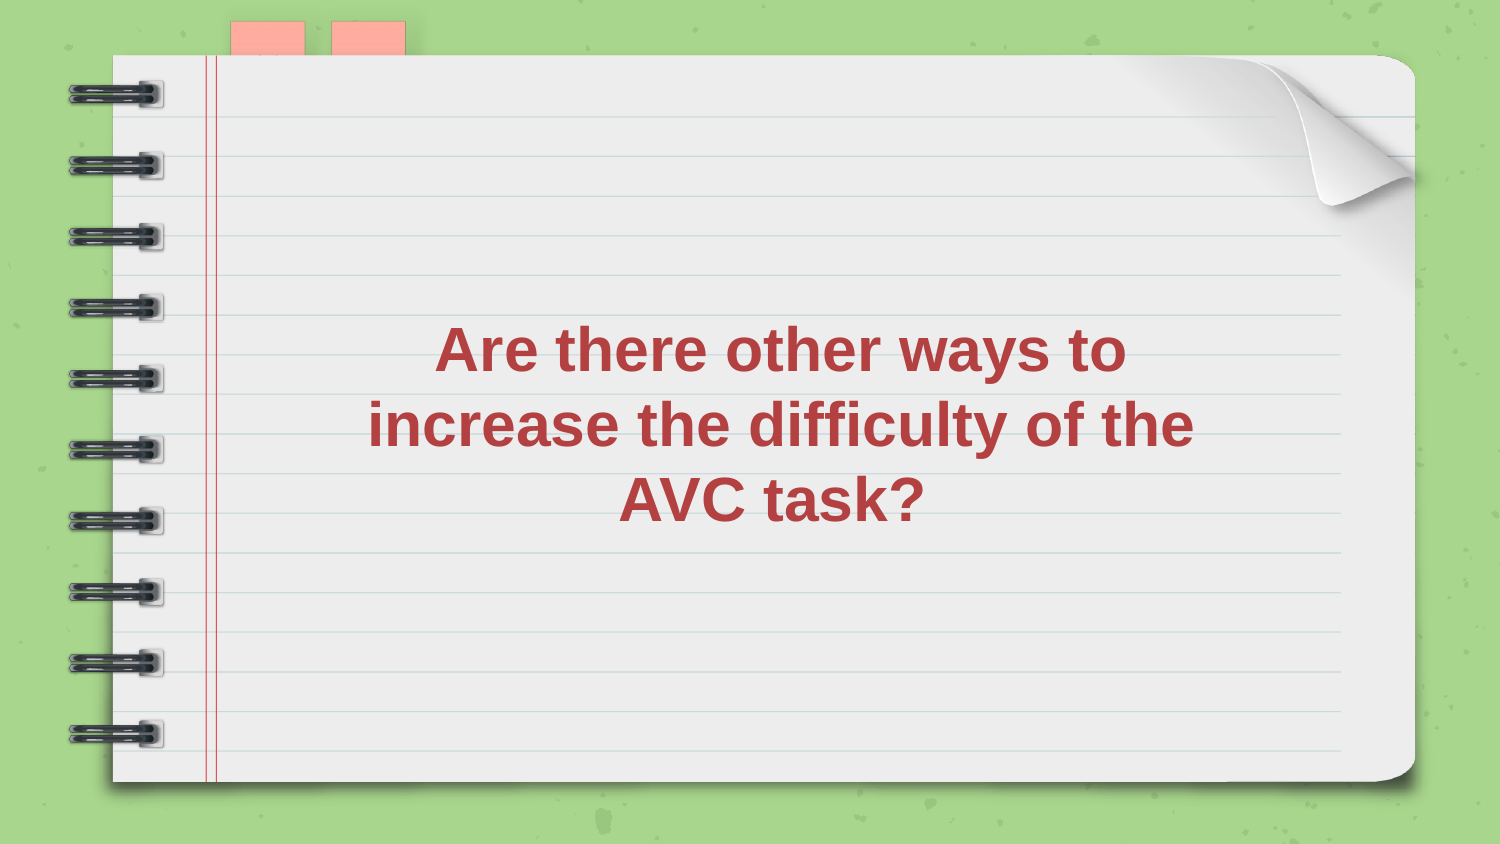

Are there other ways to increase the difficulty of the AVC task?